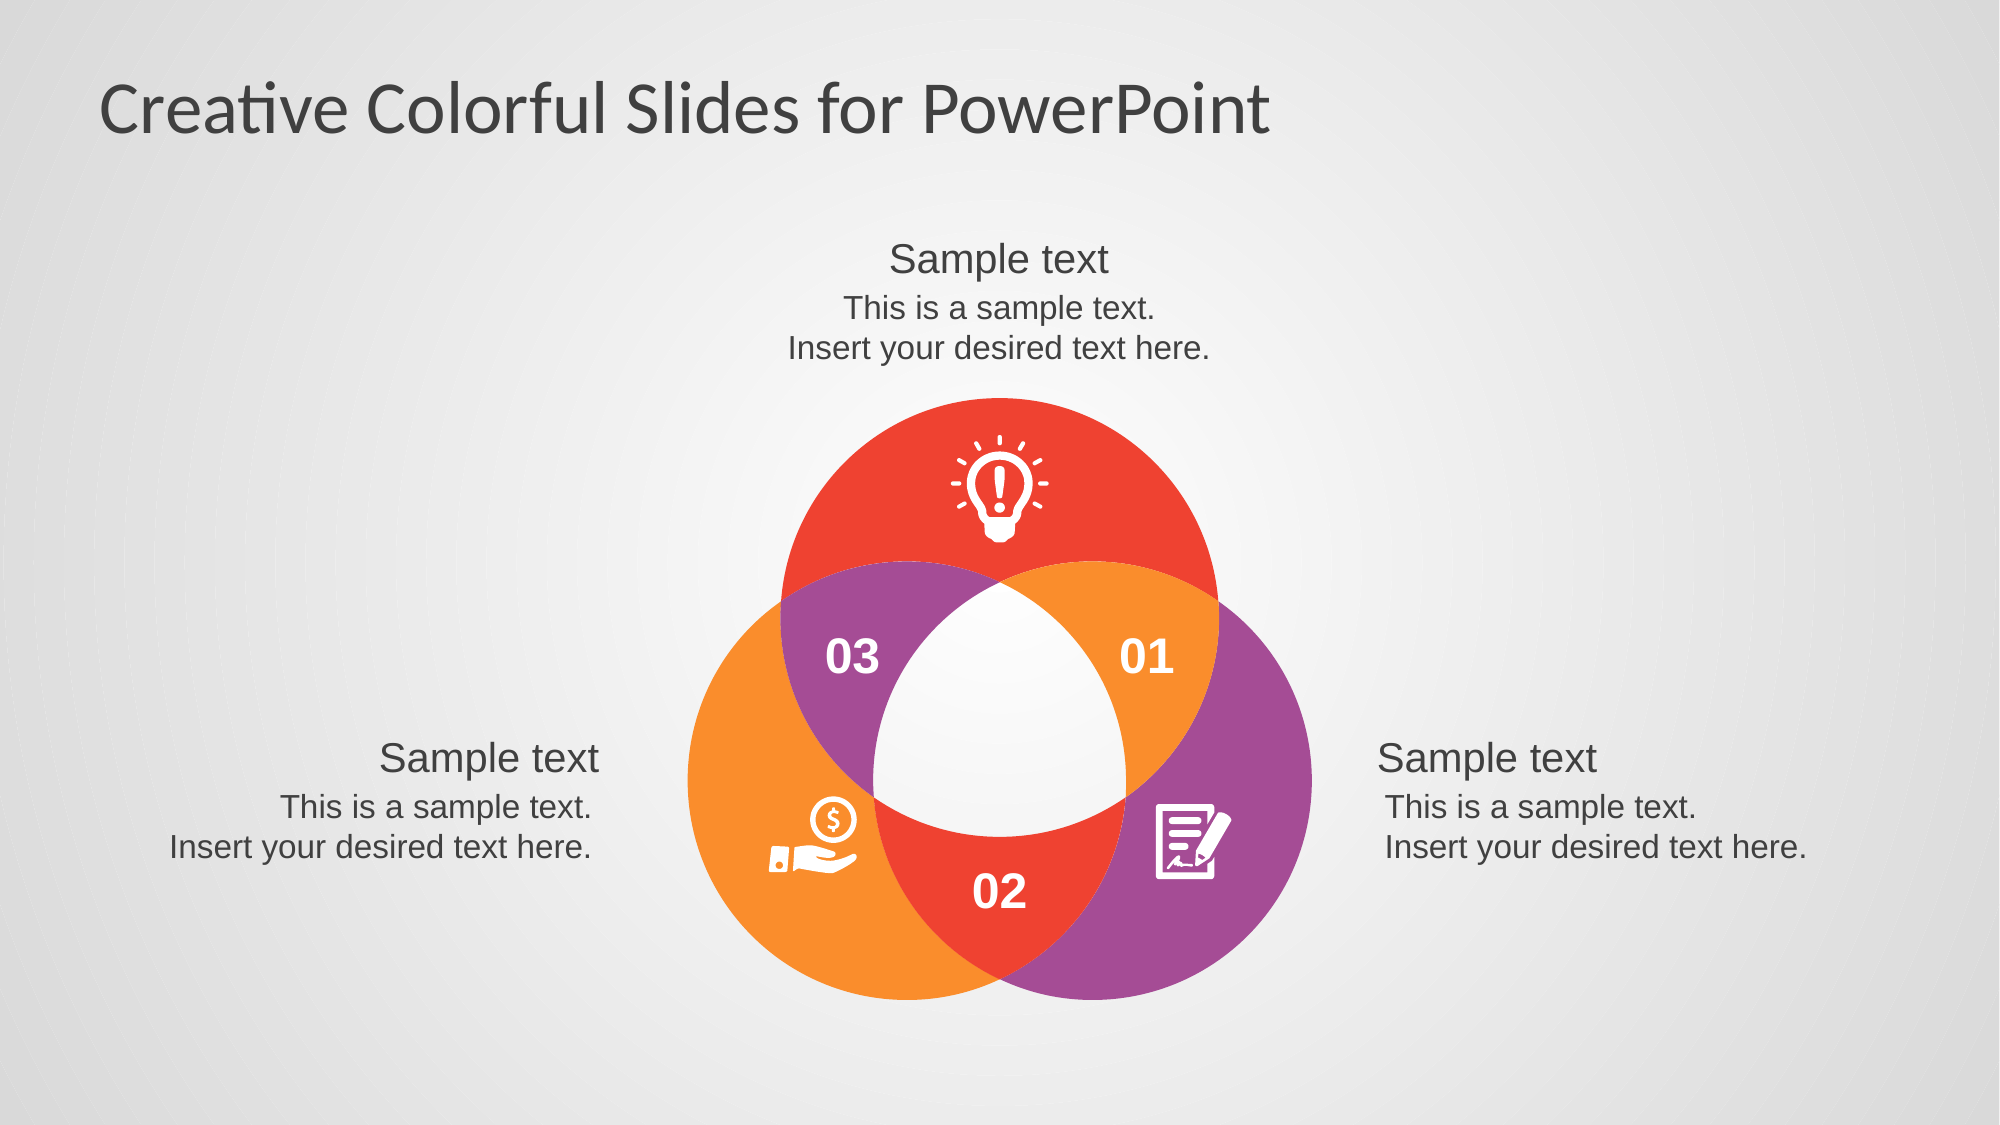

# Creative Colorful Slides for PowerPoint
Sample text
This is a sample text.
Insert your desired text here.

03
01

02

Sample text
Sample text
This is a sample text.
Insert your desired text here.
This is a sample text.
Insert your desired text here.